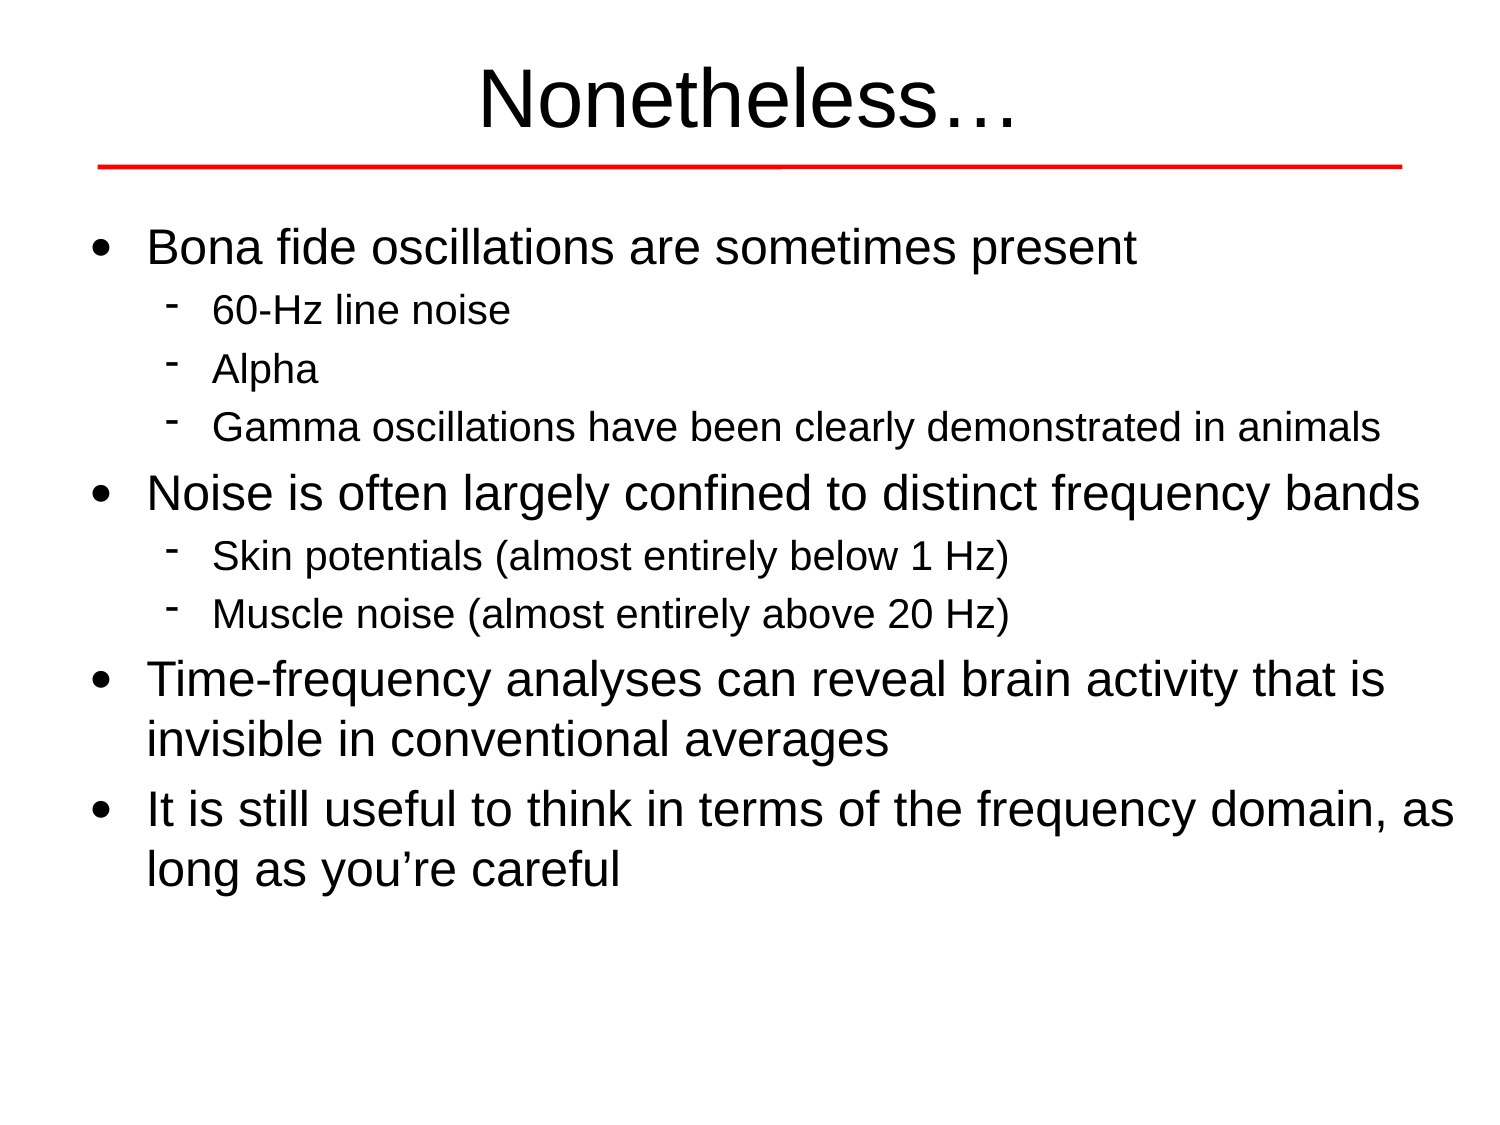

# Nonetheless…

Bona fide oscillations are sometimes present
60-Hz line noise
Alpha
Gamma oscillations have been clearly demonstrated in animals
Noise is often largely confined to distinct frequency bands
Skin potentials (almost entirely below 1 Hz)
Muscle noise (almost entirely above 20 Hz)
Time-frequency analyses can reveal brain activity that is invisible in conventional averages
It is still useful to think in terms of the frequency domain, as long as you’re careful